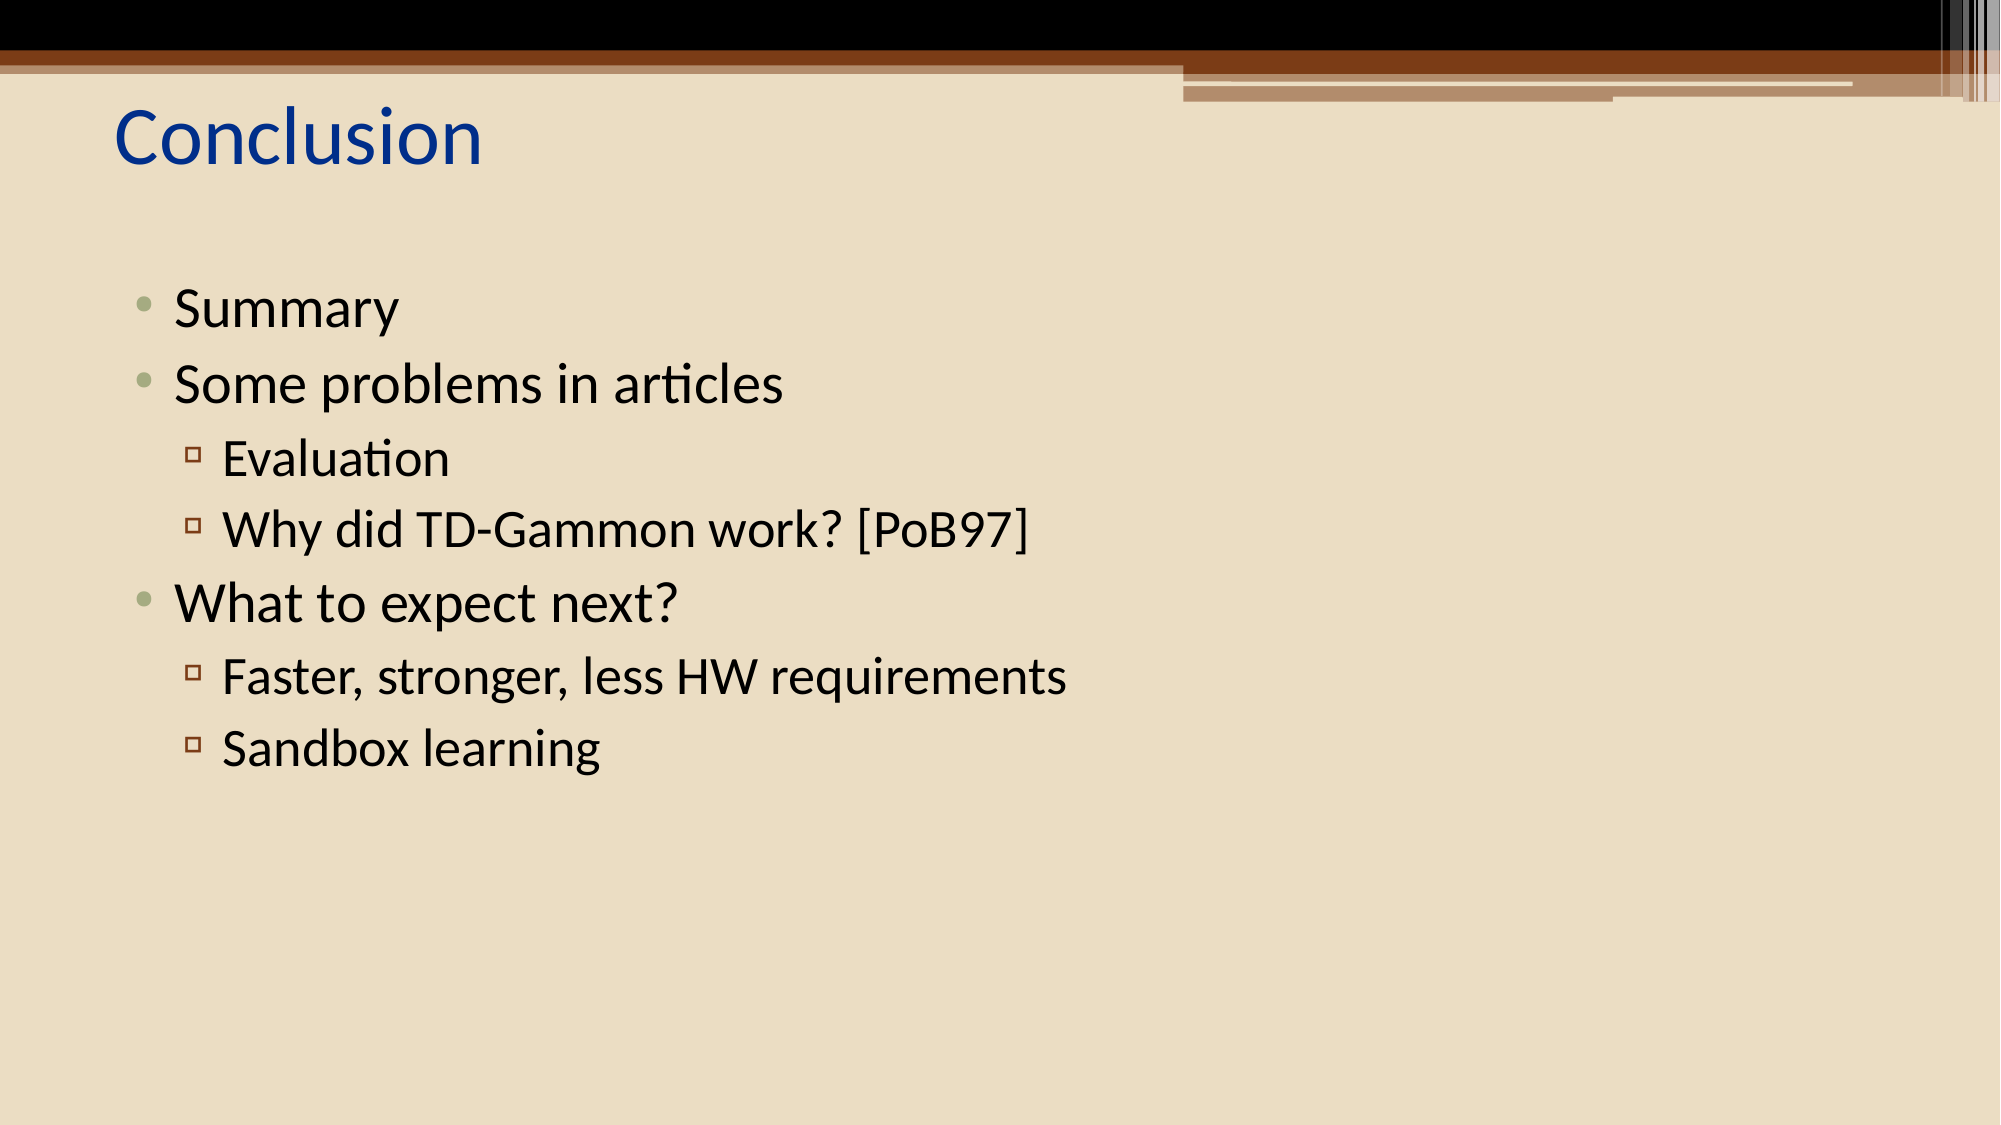

# Conclusion
Summary
Some problems in articles
Evaluation
Why did TD-Gammon work? [PoB97]
What to expect next?
Faster, stronger, less HW requirements
Sandbox learning